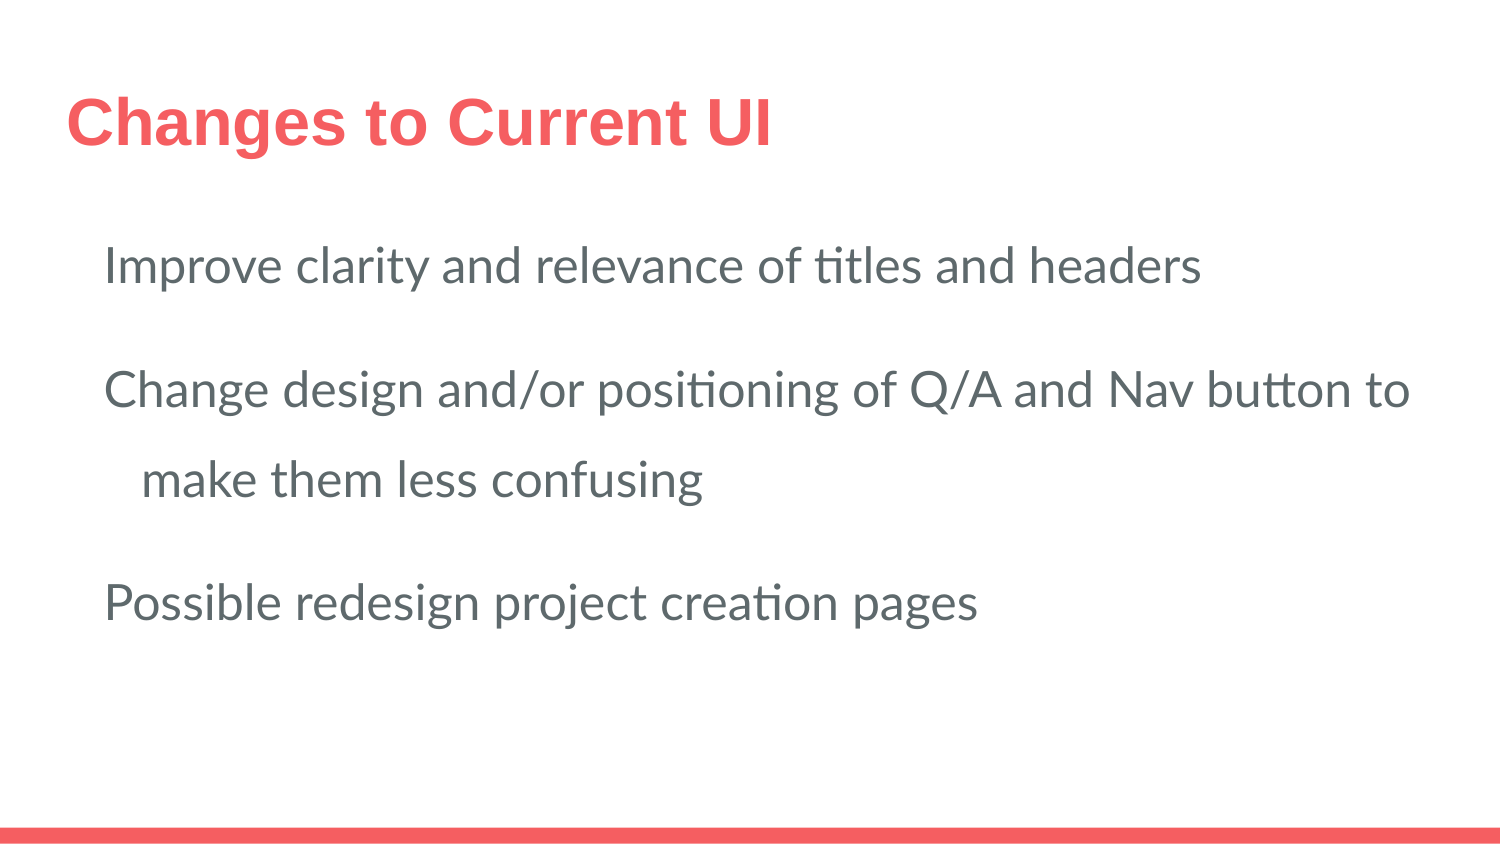

# Changes to Current UI
Improve clarity and relevance of titles and headers
Change design and/or positioning of Q/A and Nav button to make them less confusing
Possible redesign project creation pages